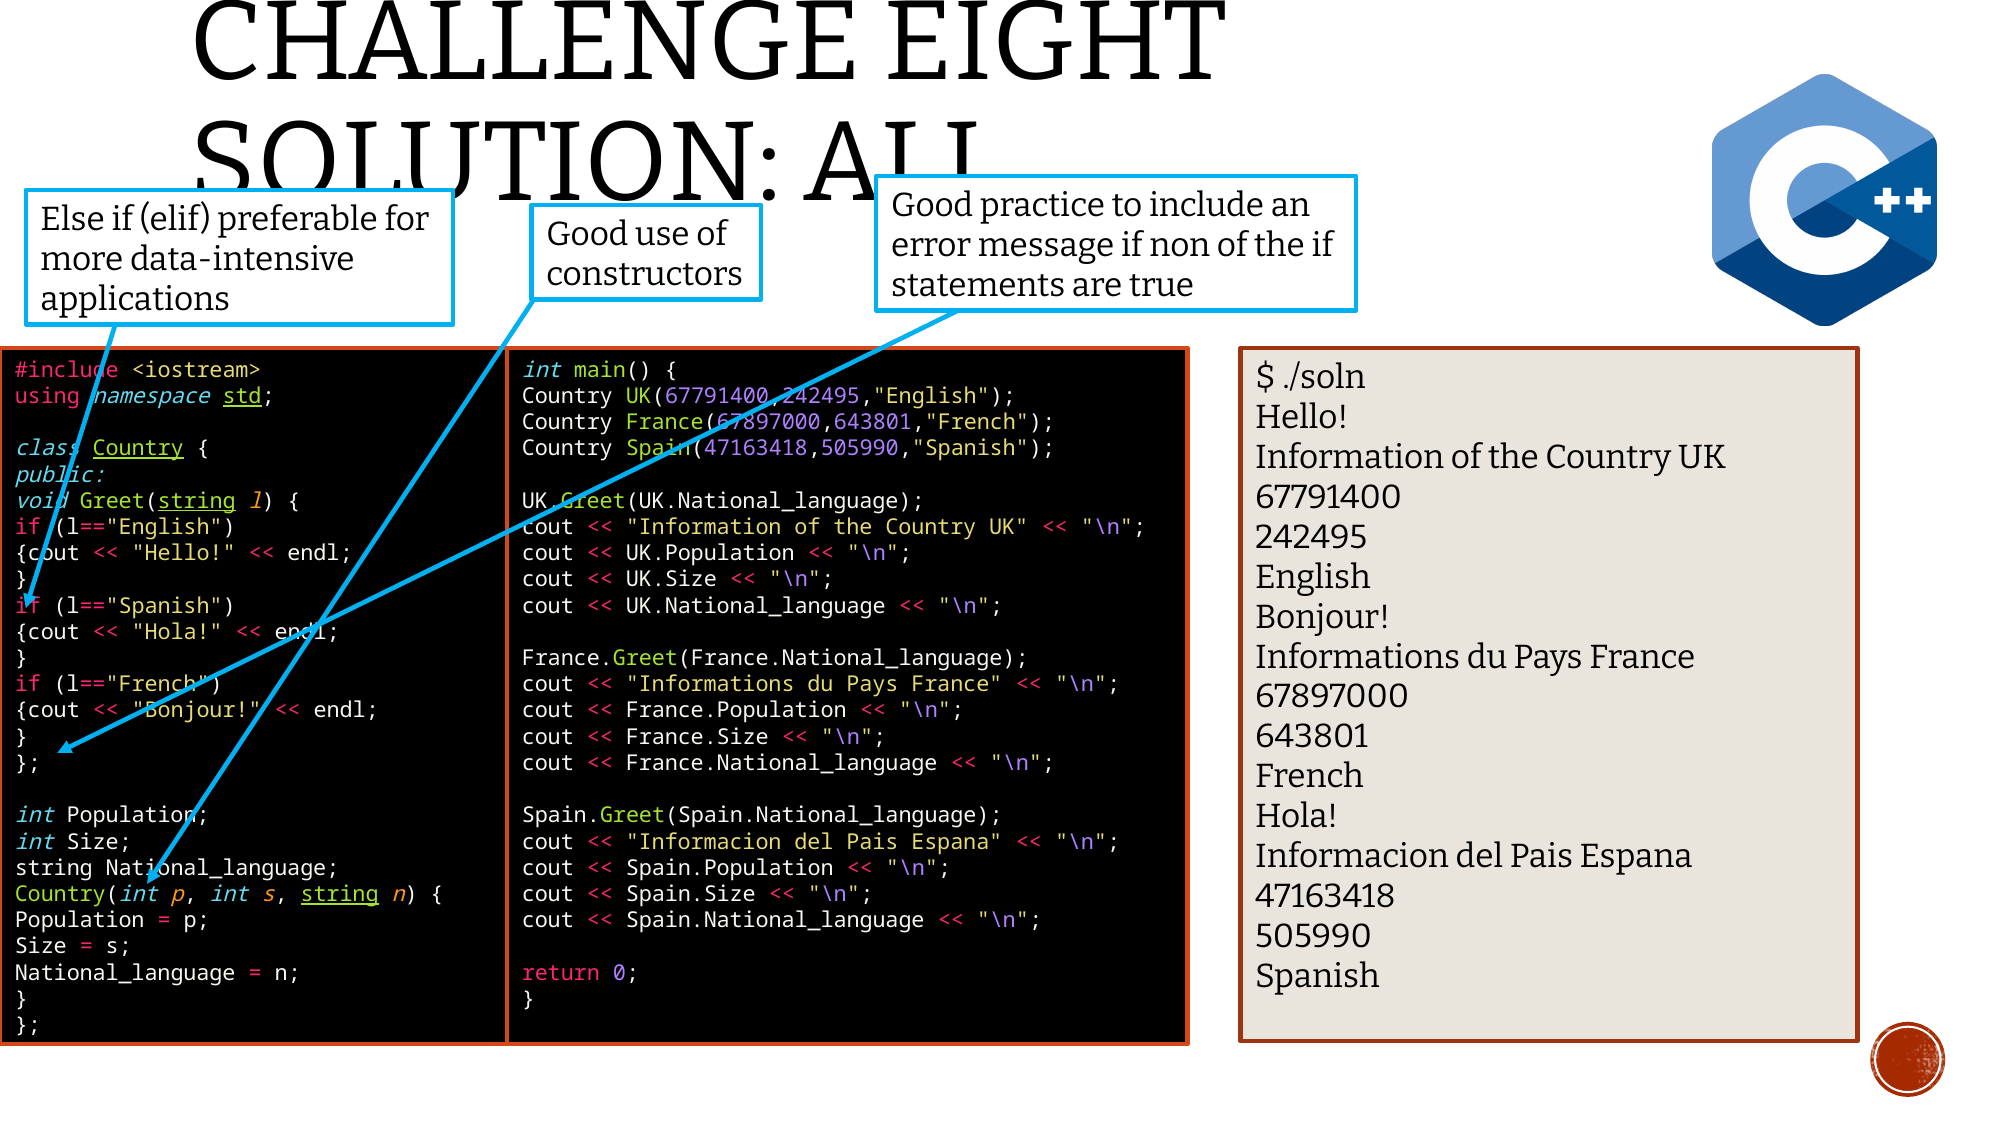

# Challenge eight solution: ali
Good practice to include an error message if non of the if statements are true
Else if (elif) preferable for more data-intensive applications
Good use of constructors
#include <iostream>
using namespace std;
class Country {
public:
void Greet(string l) {
if (l=="English")
{cout << "Hello!" << endl;
}
if (l=="Spanish")
{cout << "Hola!" << endl;
}
if (l=="French")
{cout << "Bonjour!" << endl;
}
};
int Population;
int Size;
string National_language;
Country(int p, int s, string n) {
Population = p;
Size = s;
National_language = n;
}
};
int main() {
Country UK(67791400,242495,"English");
Country France(67897000,643801,"French");
Country Spain(47163418,505990,"Spanish");
UK.Greet(UK.National_language);
cout << "Information of the Country UK" << "\n";
cout << UK.Population << "\n";
cout << UK.Size << "\n";
cout << UK.National_language << "\n";
France.Greet(France.National_language);
cout << "Informations du Pays France" << "\n";
cout << France.Population << "\n";
cout << France.Size << "\n";
cout << France.National_language << "\n";
Spain.Greet(Spain.National_language);
cout << "Informacion del Pais Espana" << "\n";
cout << Spain.Population << "\n";
cout << Spain.Size << "\n";
cout << Spain.National_language << "\n";
return 0;
}

$ ./soln
Hello!
Information of the Country UK
67791400
242495
English
Bonjour!
Informations du Pays France
67897000
643801
French
Hola!
Informacion del Pais Espana
47163418
505990
Spanish